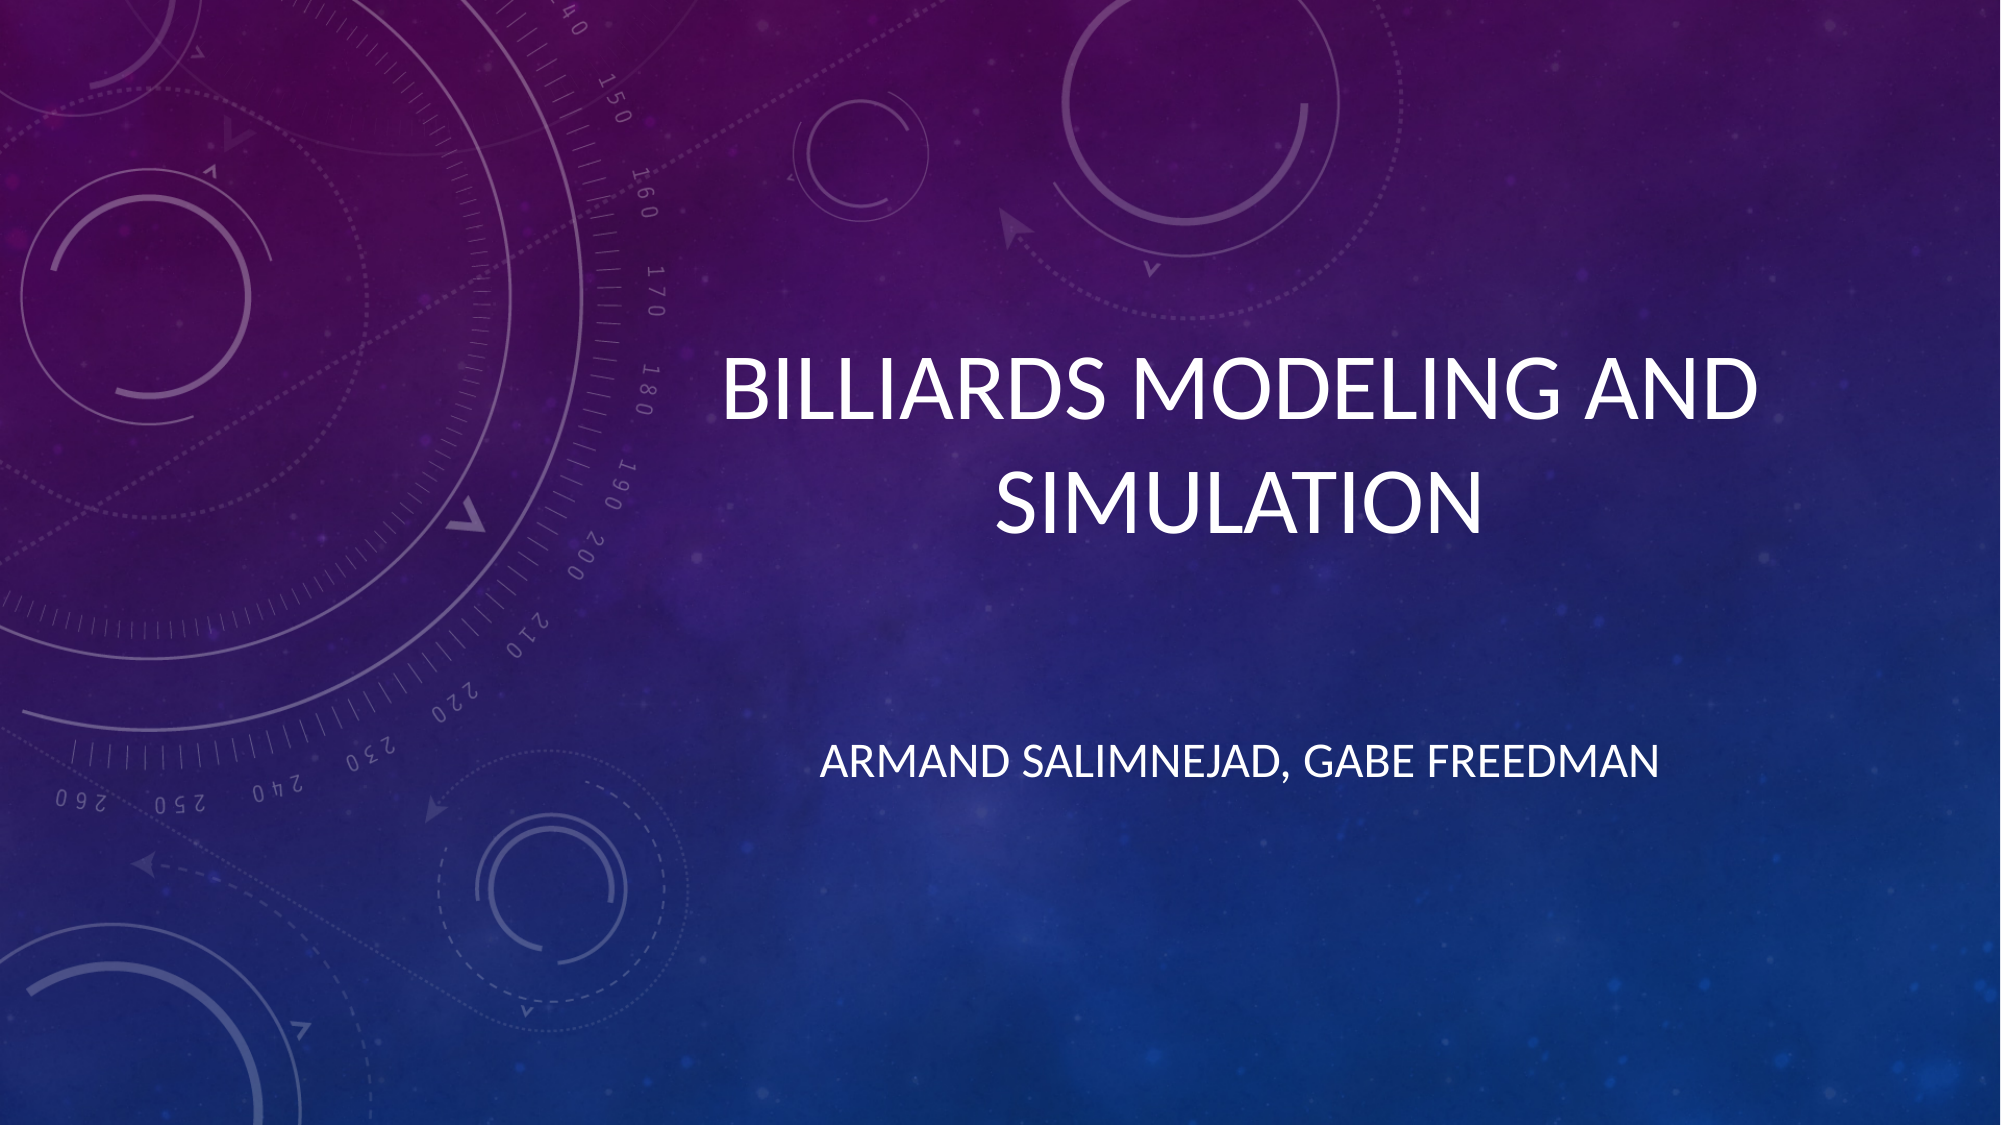

# BILLIARDS MODELING AND SIMULATION
Armand sAlimnejad, Gabe freedman